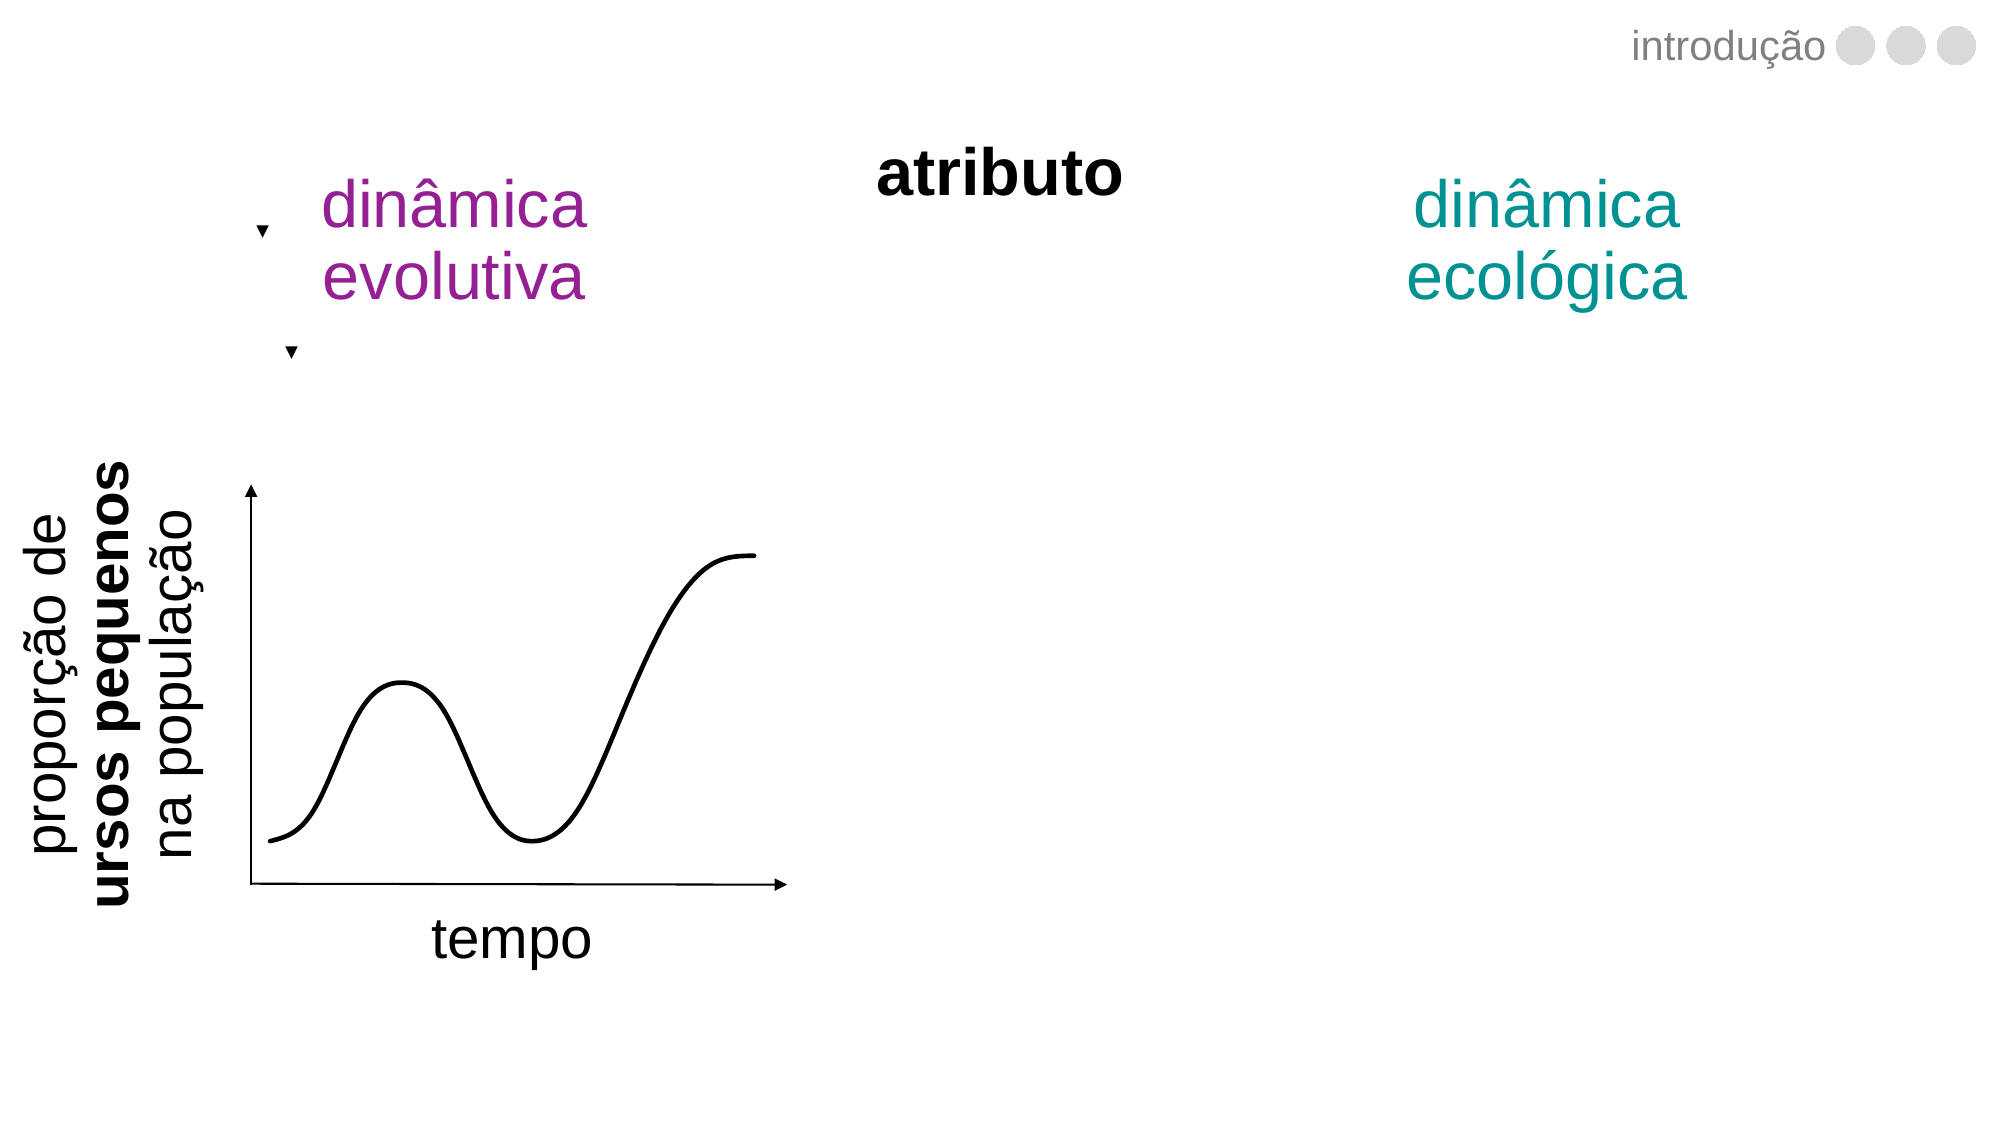

introdução

atributo
dinâmica evolutiva
dinâmica ecológica

### Chart

| Category |  |
|---|---|
proporção de
ursos pequenos
na população
tempo